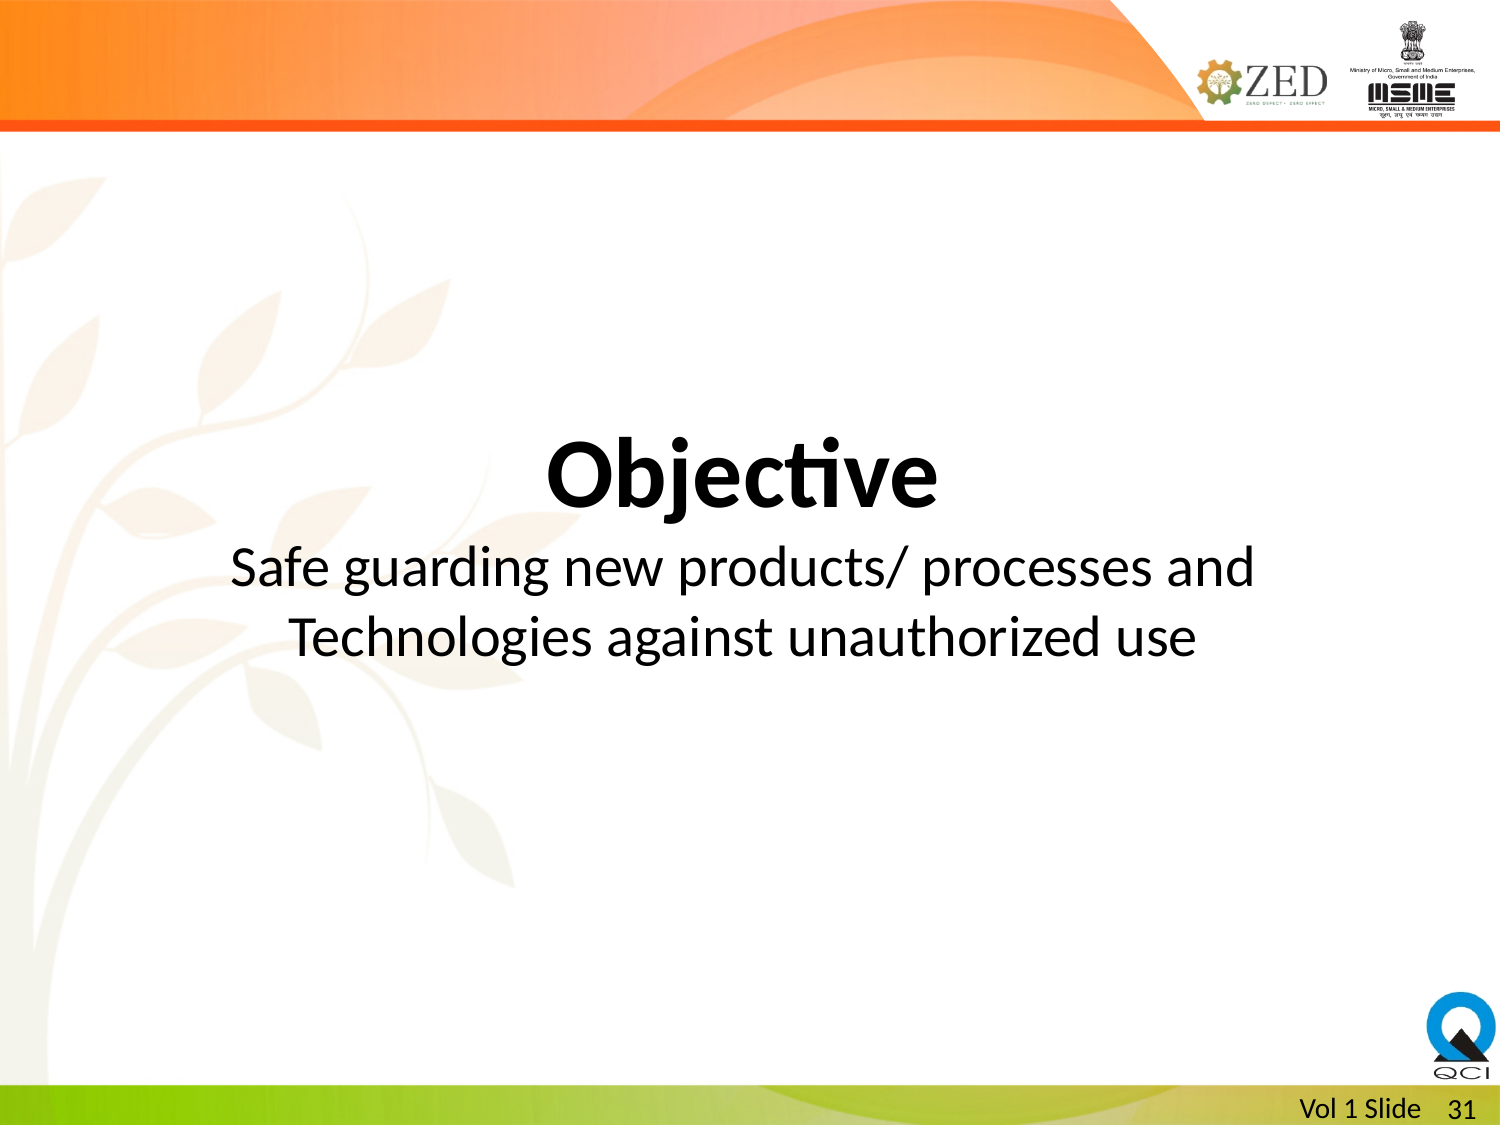

Objective
Safe guarding new products/ processes and Technologies against unauthorized use